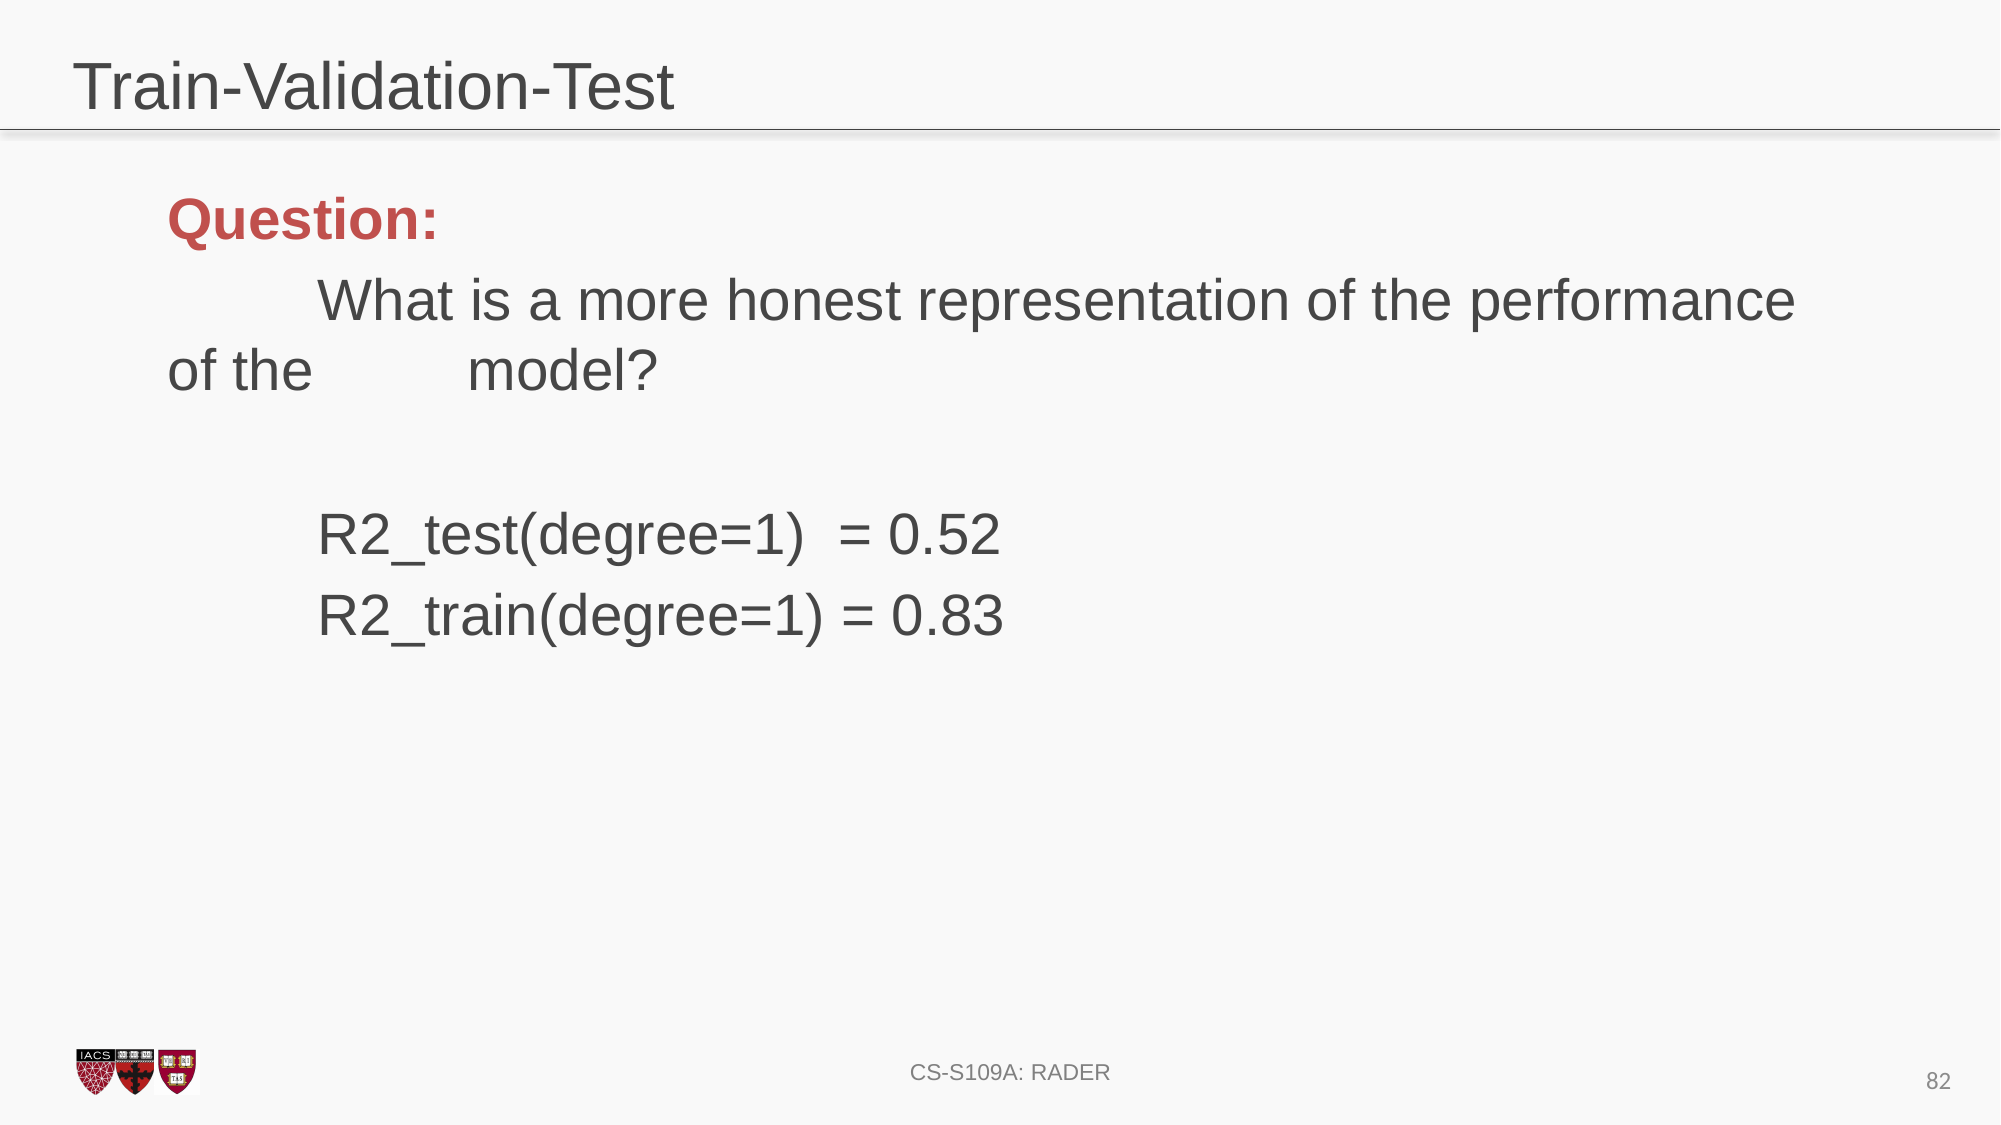

# Train-Validation-Test
Question:
	What is a more honest representation of the performance of the 	model?

	R2_test(degree=1)  = 0.52
	R2_train(degree=1) = 0.83

82